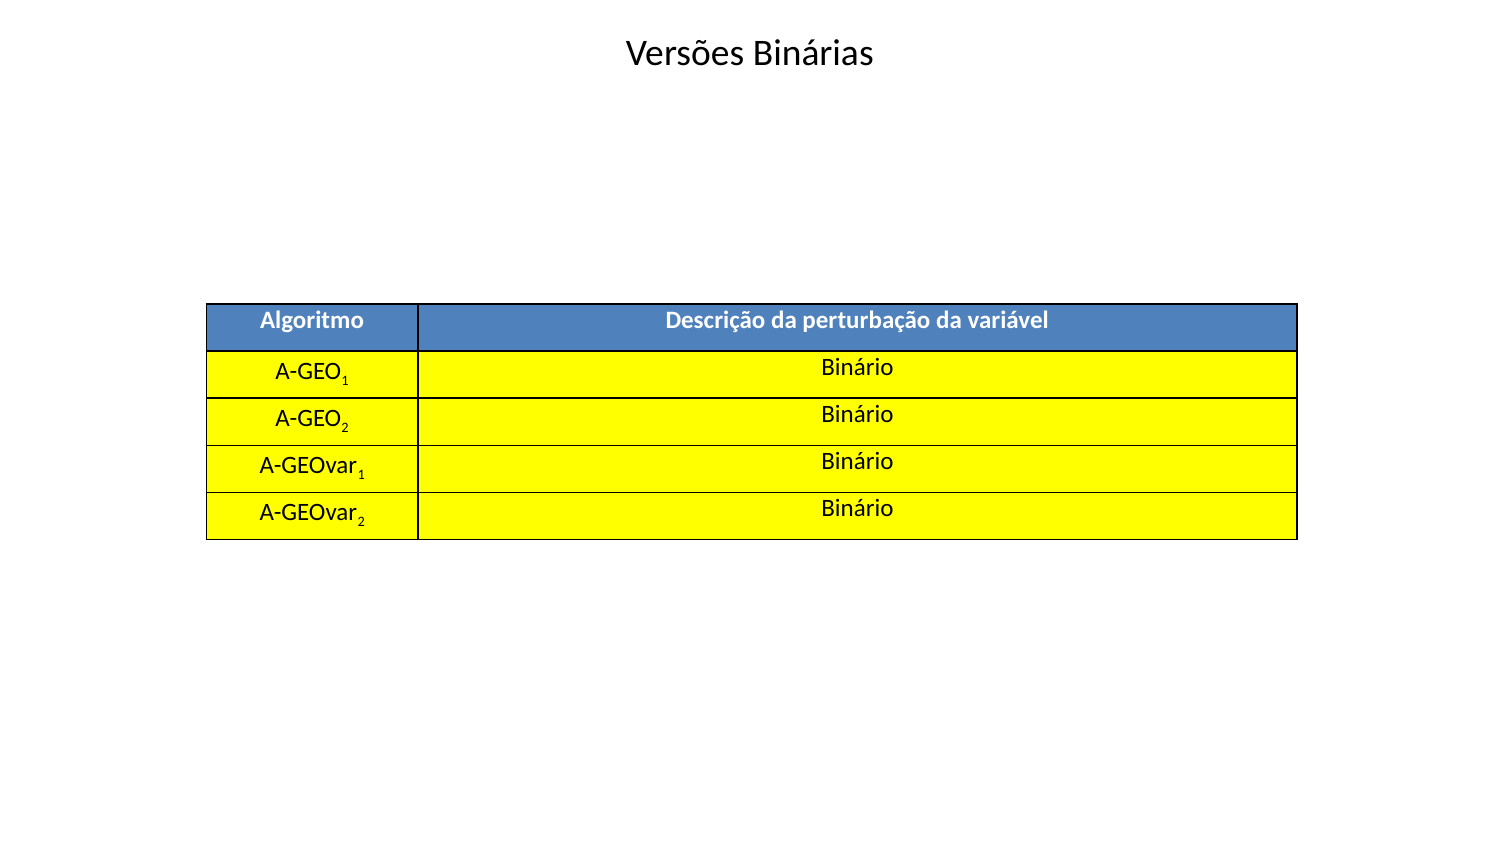

Versões Binárias
| Algoritmo | Descrição da perturbação da variável |
| --- | --- |
| A-GEO1 | Binário |
| A-GEO2 | Binário |
| A-GEOvar1 | Binário |
| A-GEOvar2 | Binário |